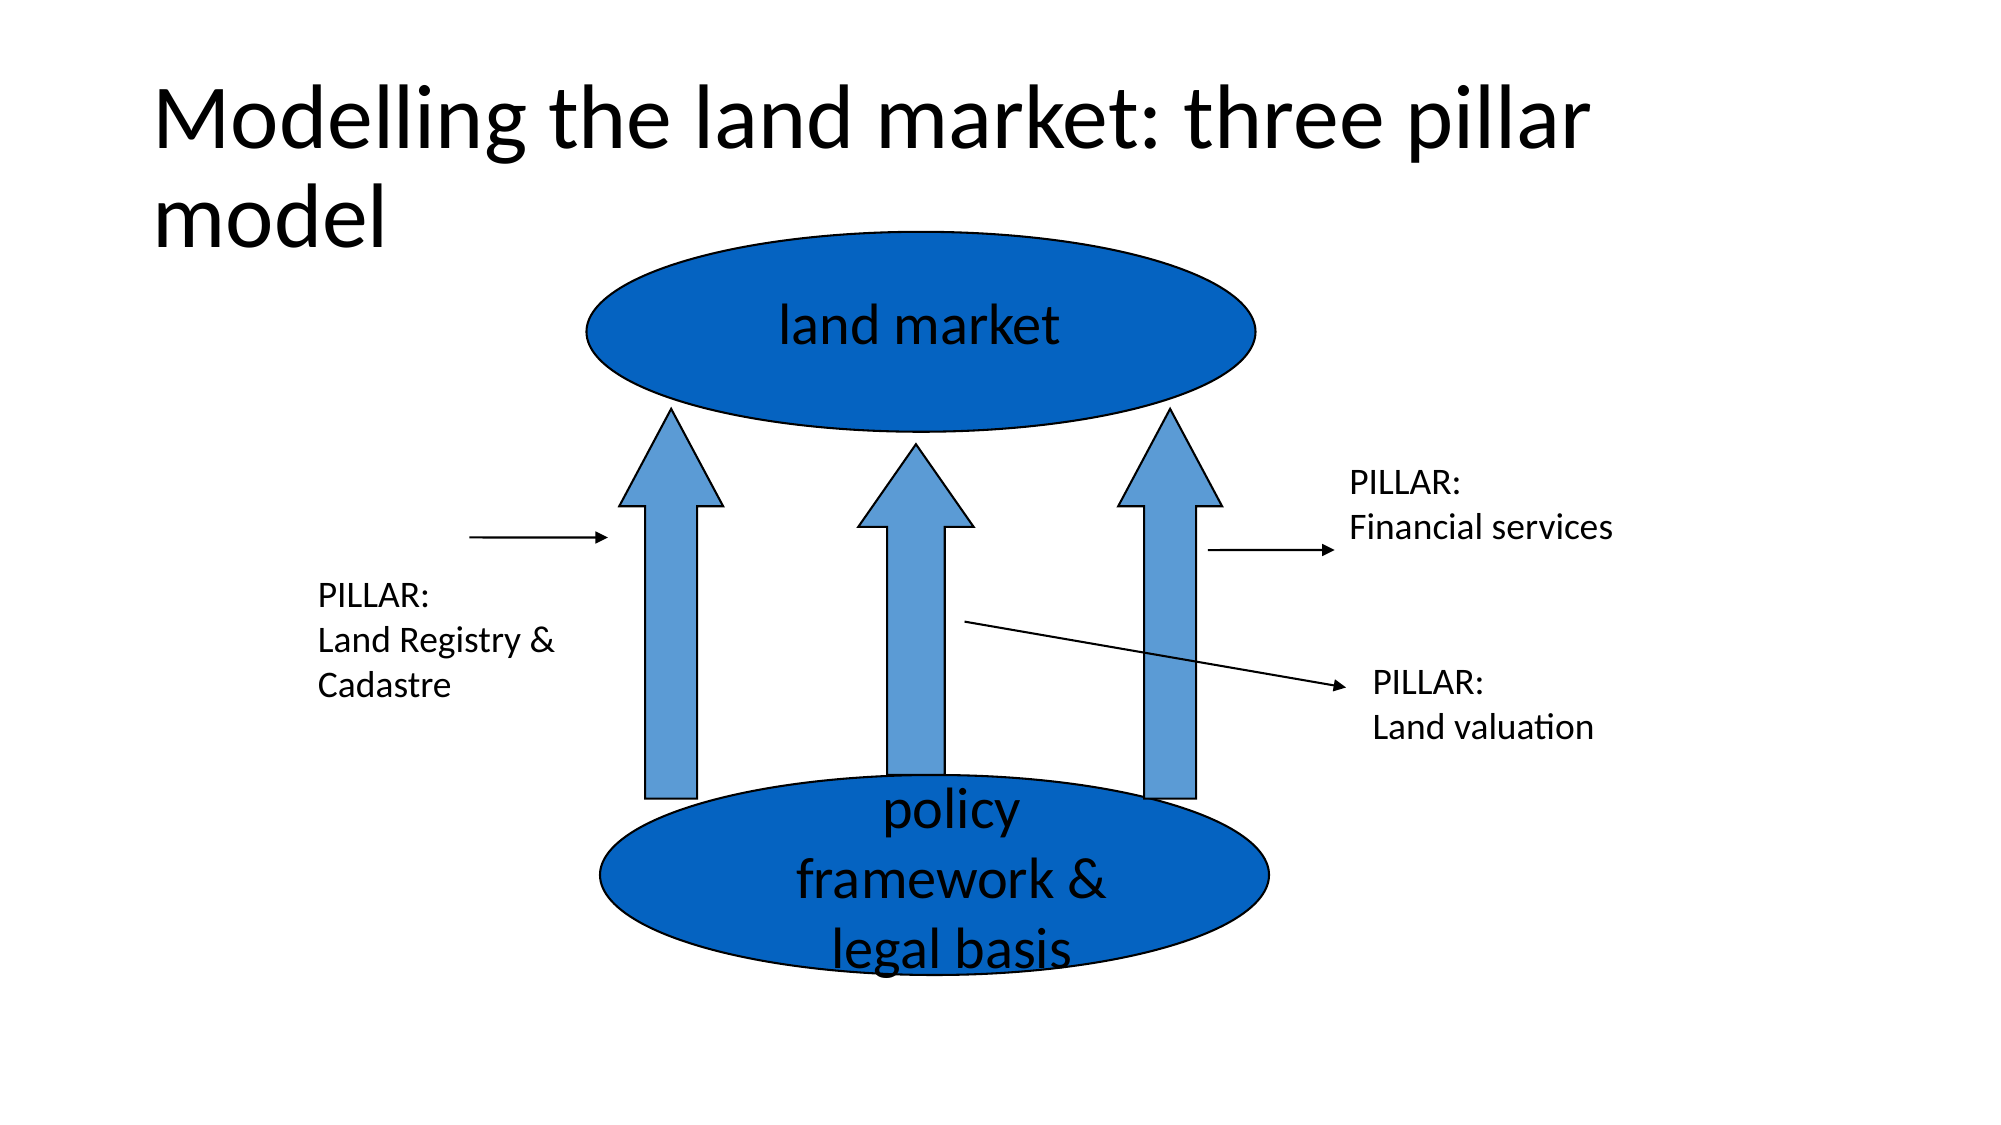

# Modelling the land market: three pillar model

land market

PILLAR:
Financial services

PILLAR:
Land Registry &
Cadastre

PILLAR:
Land valuation
policy framework & legal basis